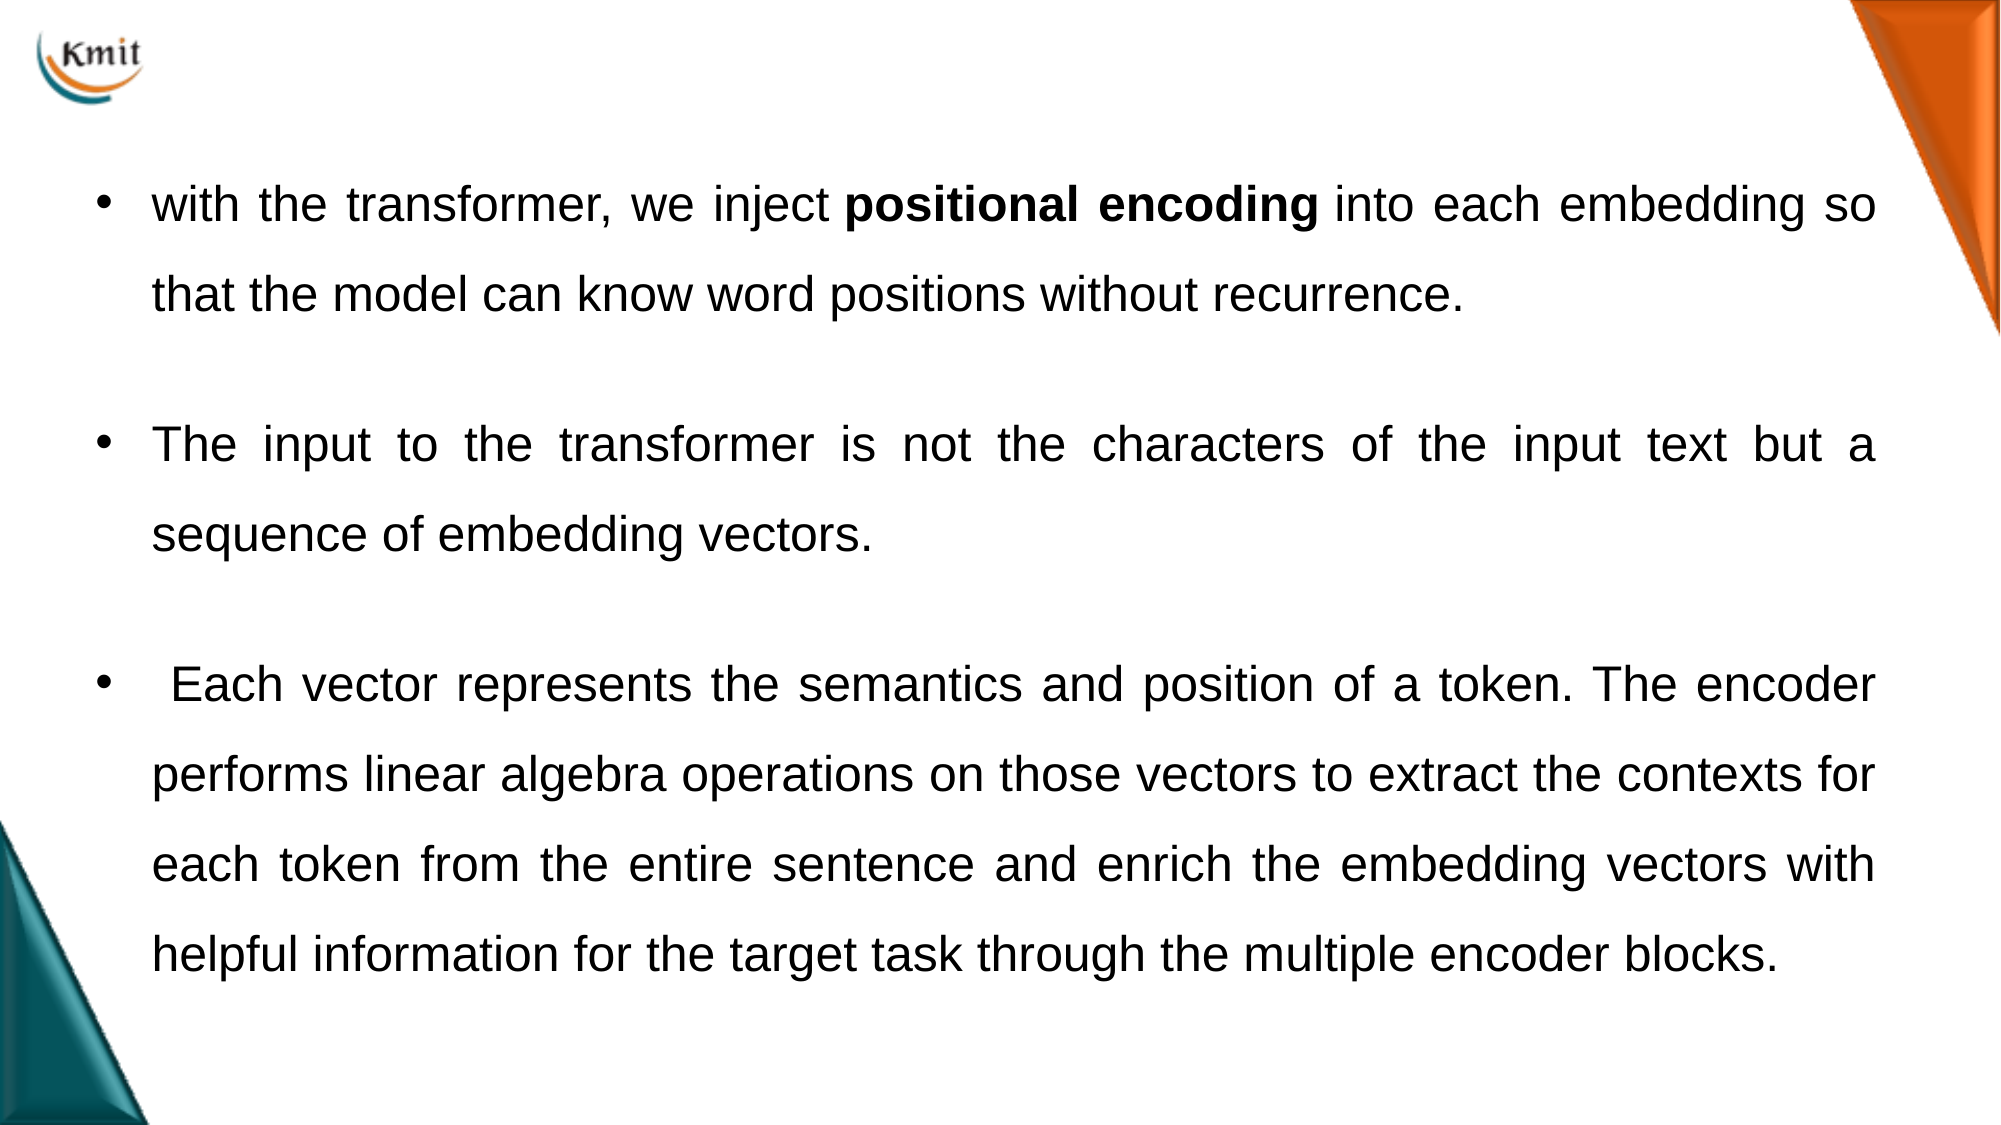

with the transformer, we inject positional encoding into each embedding so that the model can know word positions without recurrence.

The input to the transformer is not the characters of the input text but a sequence of embedding vectors.

 Each vector represents the semantics and position of a token. The encoder performs linear algebra operations on those vectors to extract the contexts for each token from the entire sentence and enrich the embedding vectors with helpful information for the target task through the multiple encoder blocks.